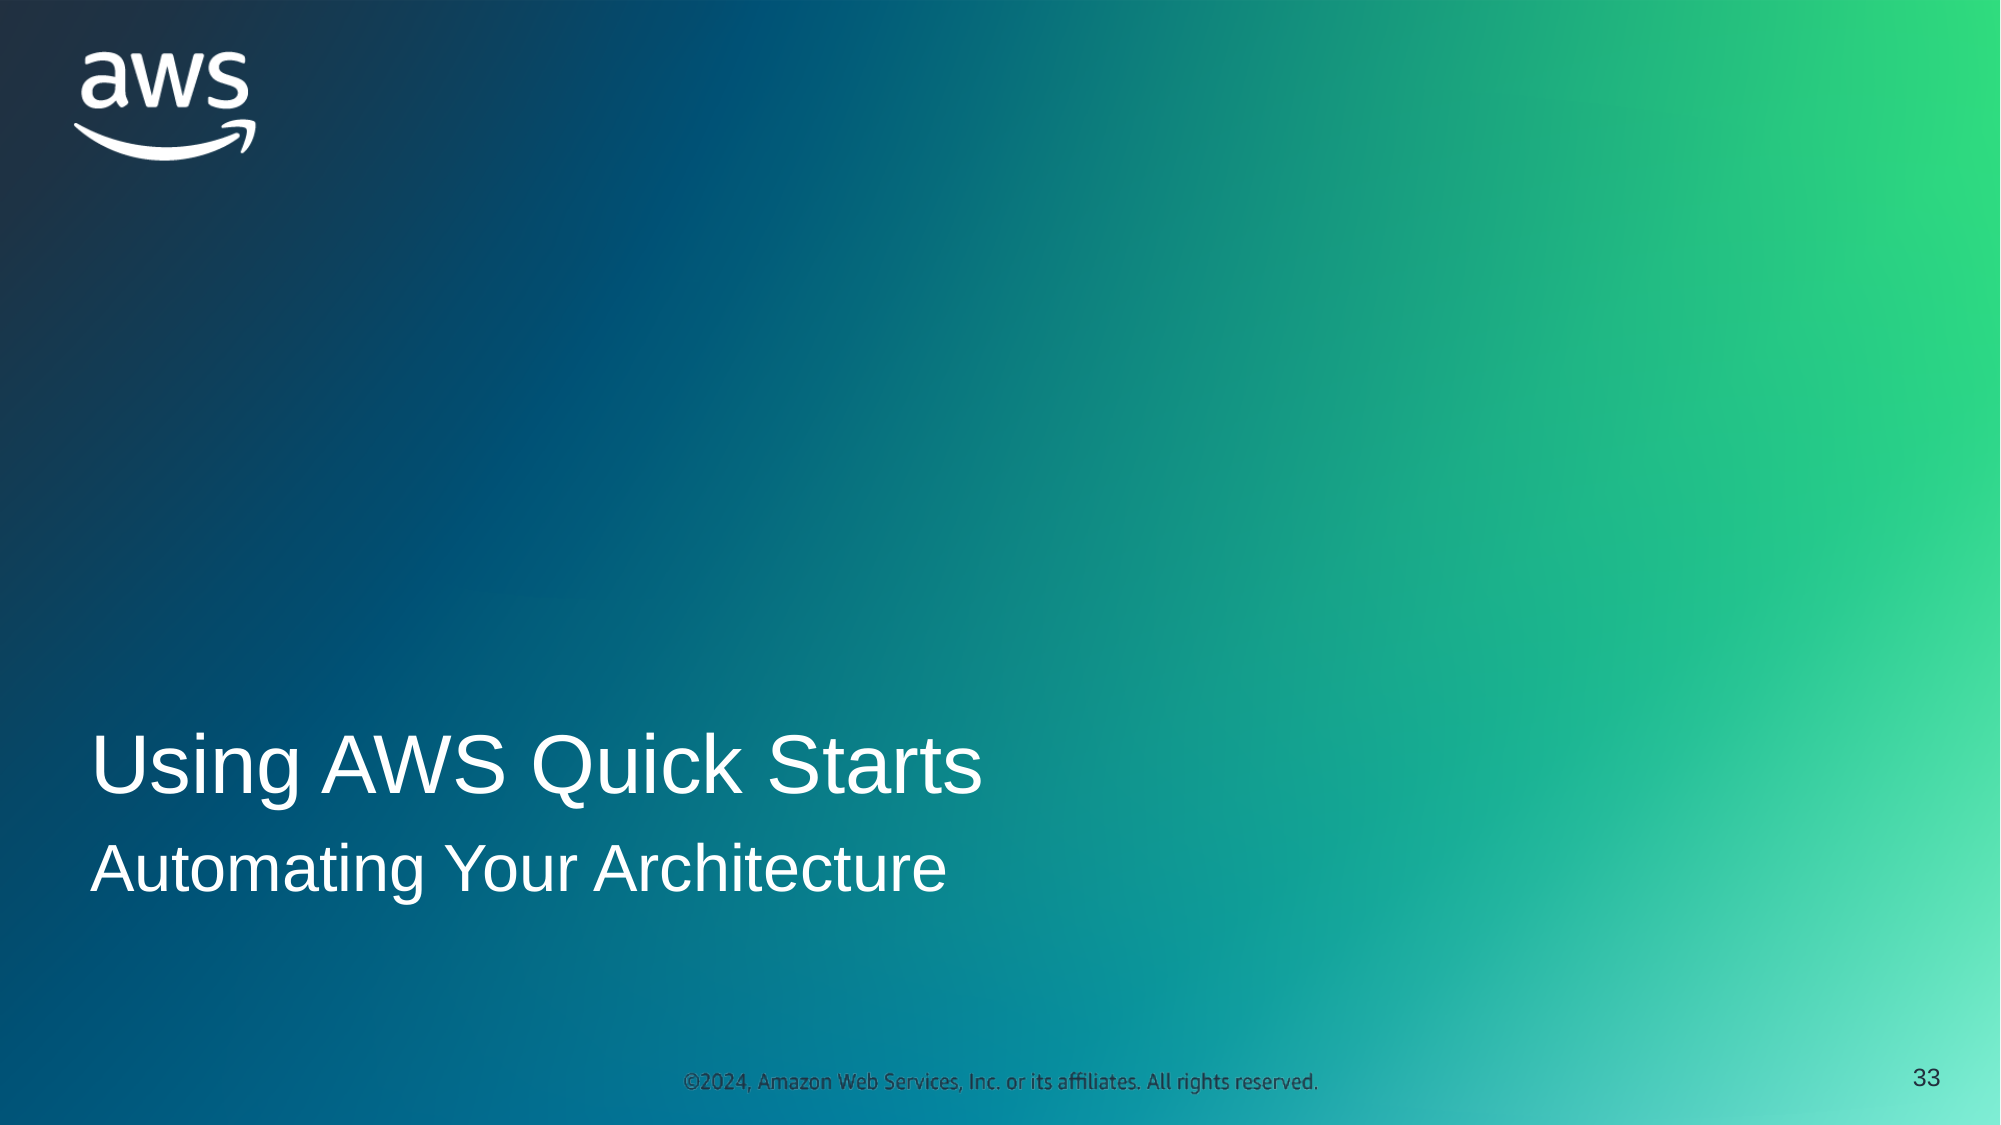

# Using AWS Quick Starts
Automating Your Architecture
33